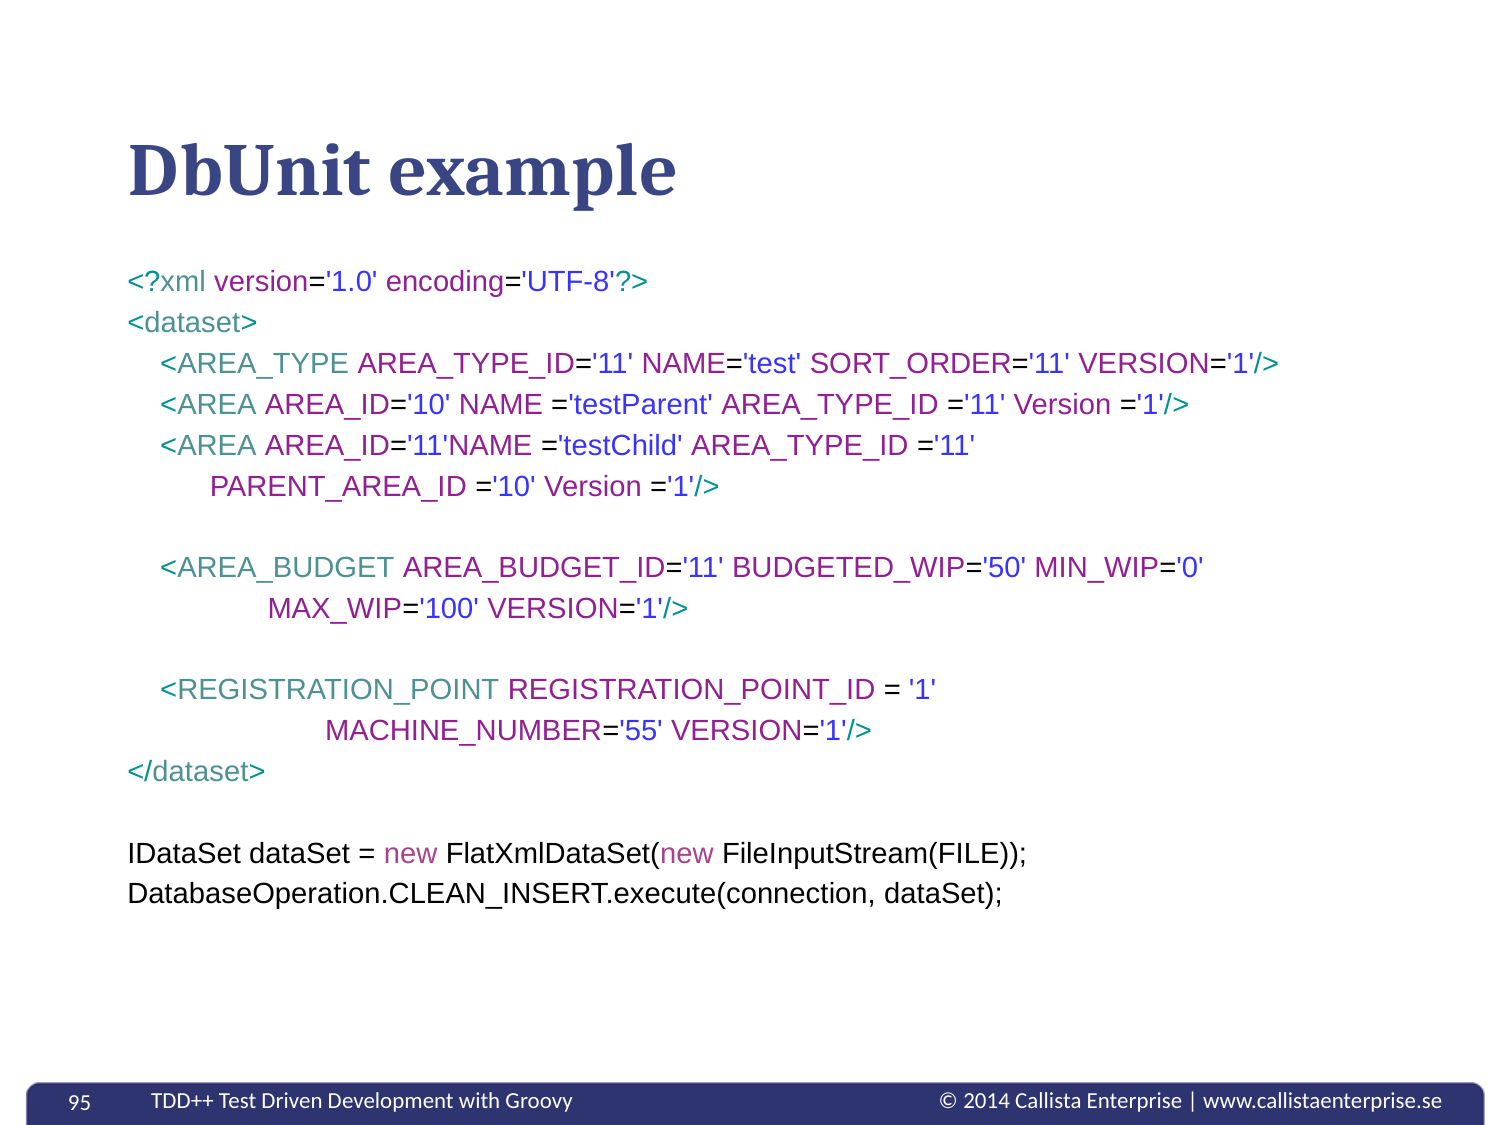

# DbUnit example
<?xml version='1.0' encoding='UTF-8'?>
<dataset>
    <AREA_TYPE AREA_TYPE_ID='11' NAME='test' SORT_ORDER='11' VERSION='1'/>
    <AREA AREA_ID='10' NAME ='testParent' AREA_TYPE_ID ='11' Version ='1'/>
    <AREA AREA_ID='11'NAME ='testChild' AREA_TYPE_ID ='11'
          PARENT_AREA_ID ='10' Version ='1'/>

    <AREA_BUDGET AREA_BUDGET_ID='11' BUDGETED_WIP='50' MIN_WIP='0'
                 MAX_WIP='100' VERSION='1'/>

    <REGISTRATION_POINT REGISTRATION_POINT_ID = '1'
                        MACHINE_NUMBER='55' VERSION='1'/>
</dataset>

IDataSet dataSet = new FlatXmlDataSet(new FileInputStream(FILE));
DatabaseOperation.CLEAN_INSERT.execute(connection, dataSet);